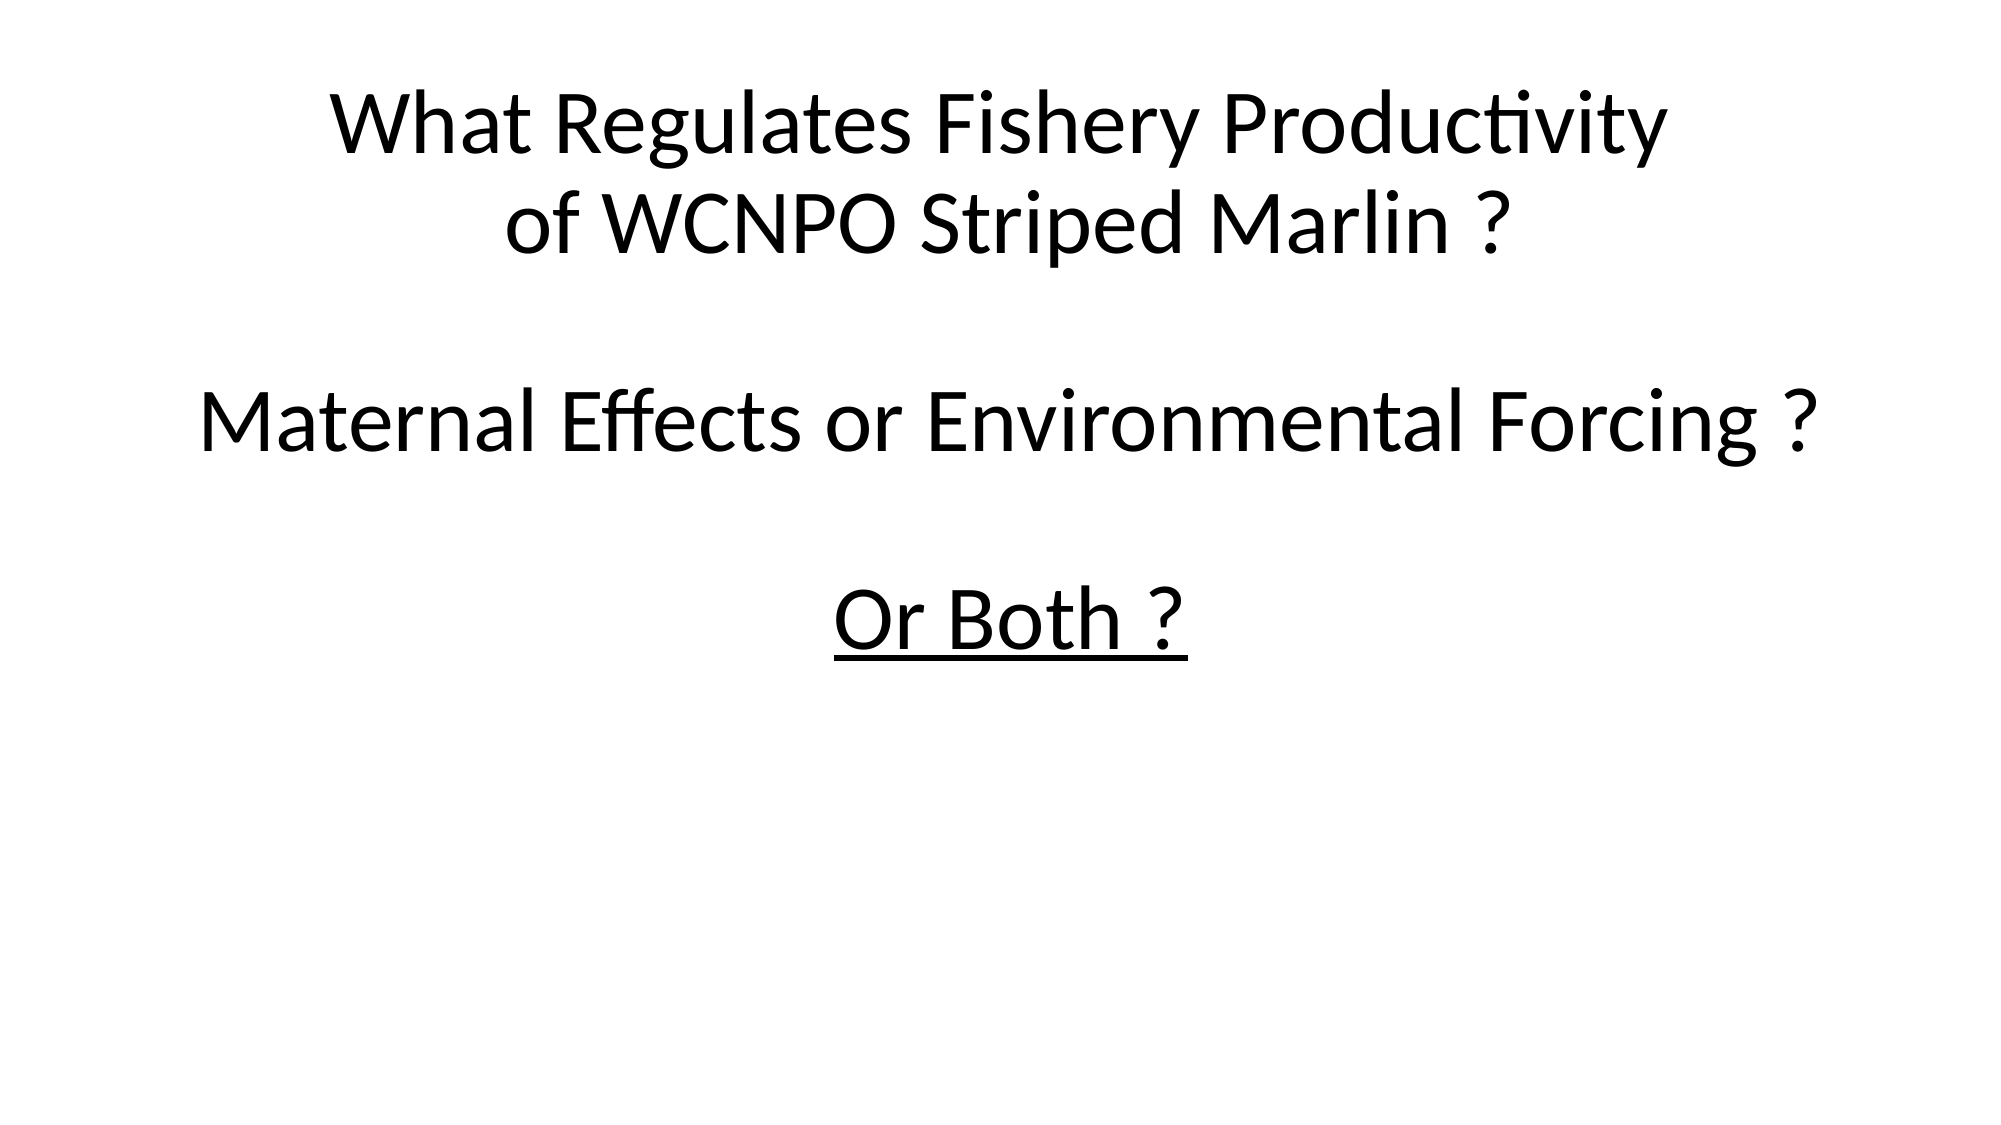

# What Regulates Fishery Productivity of WCNPO Striped Marlin ? Maternal Effects or Environmental Forcing ? Or Both ?